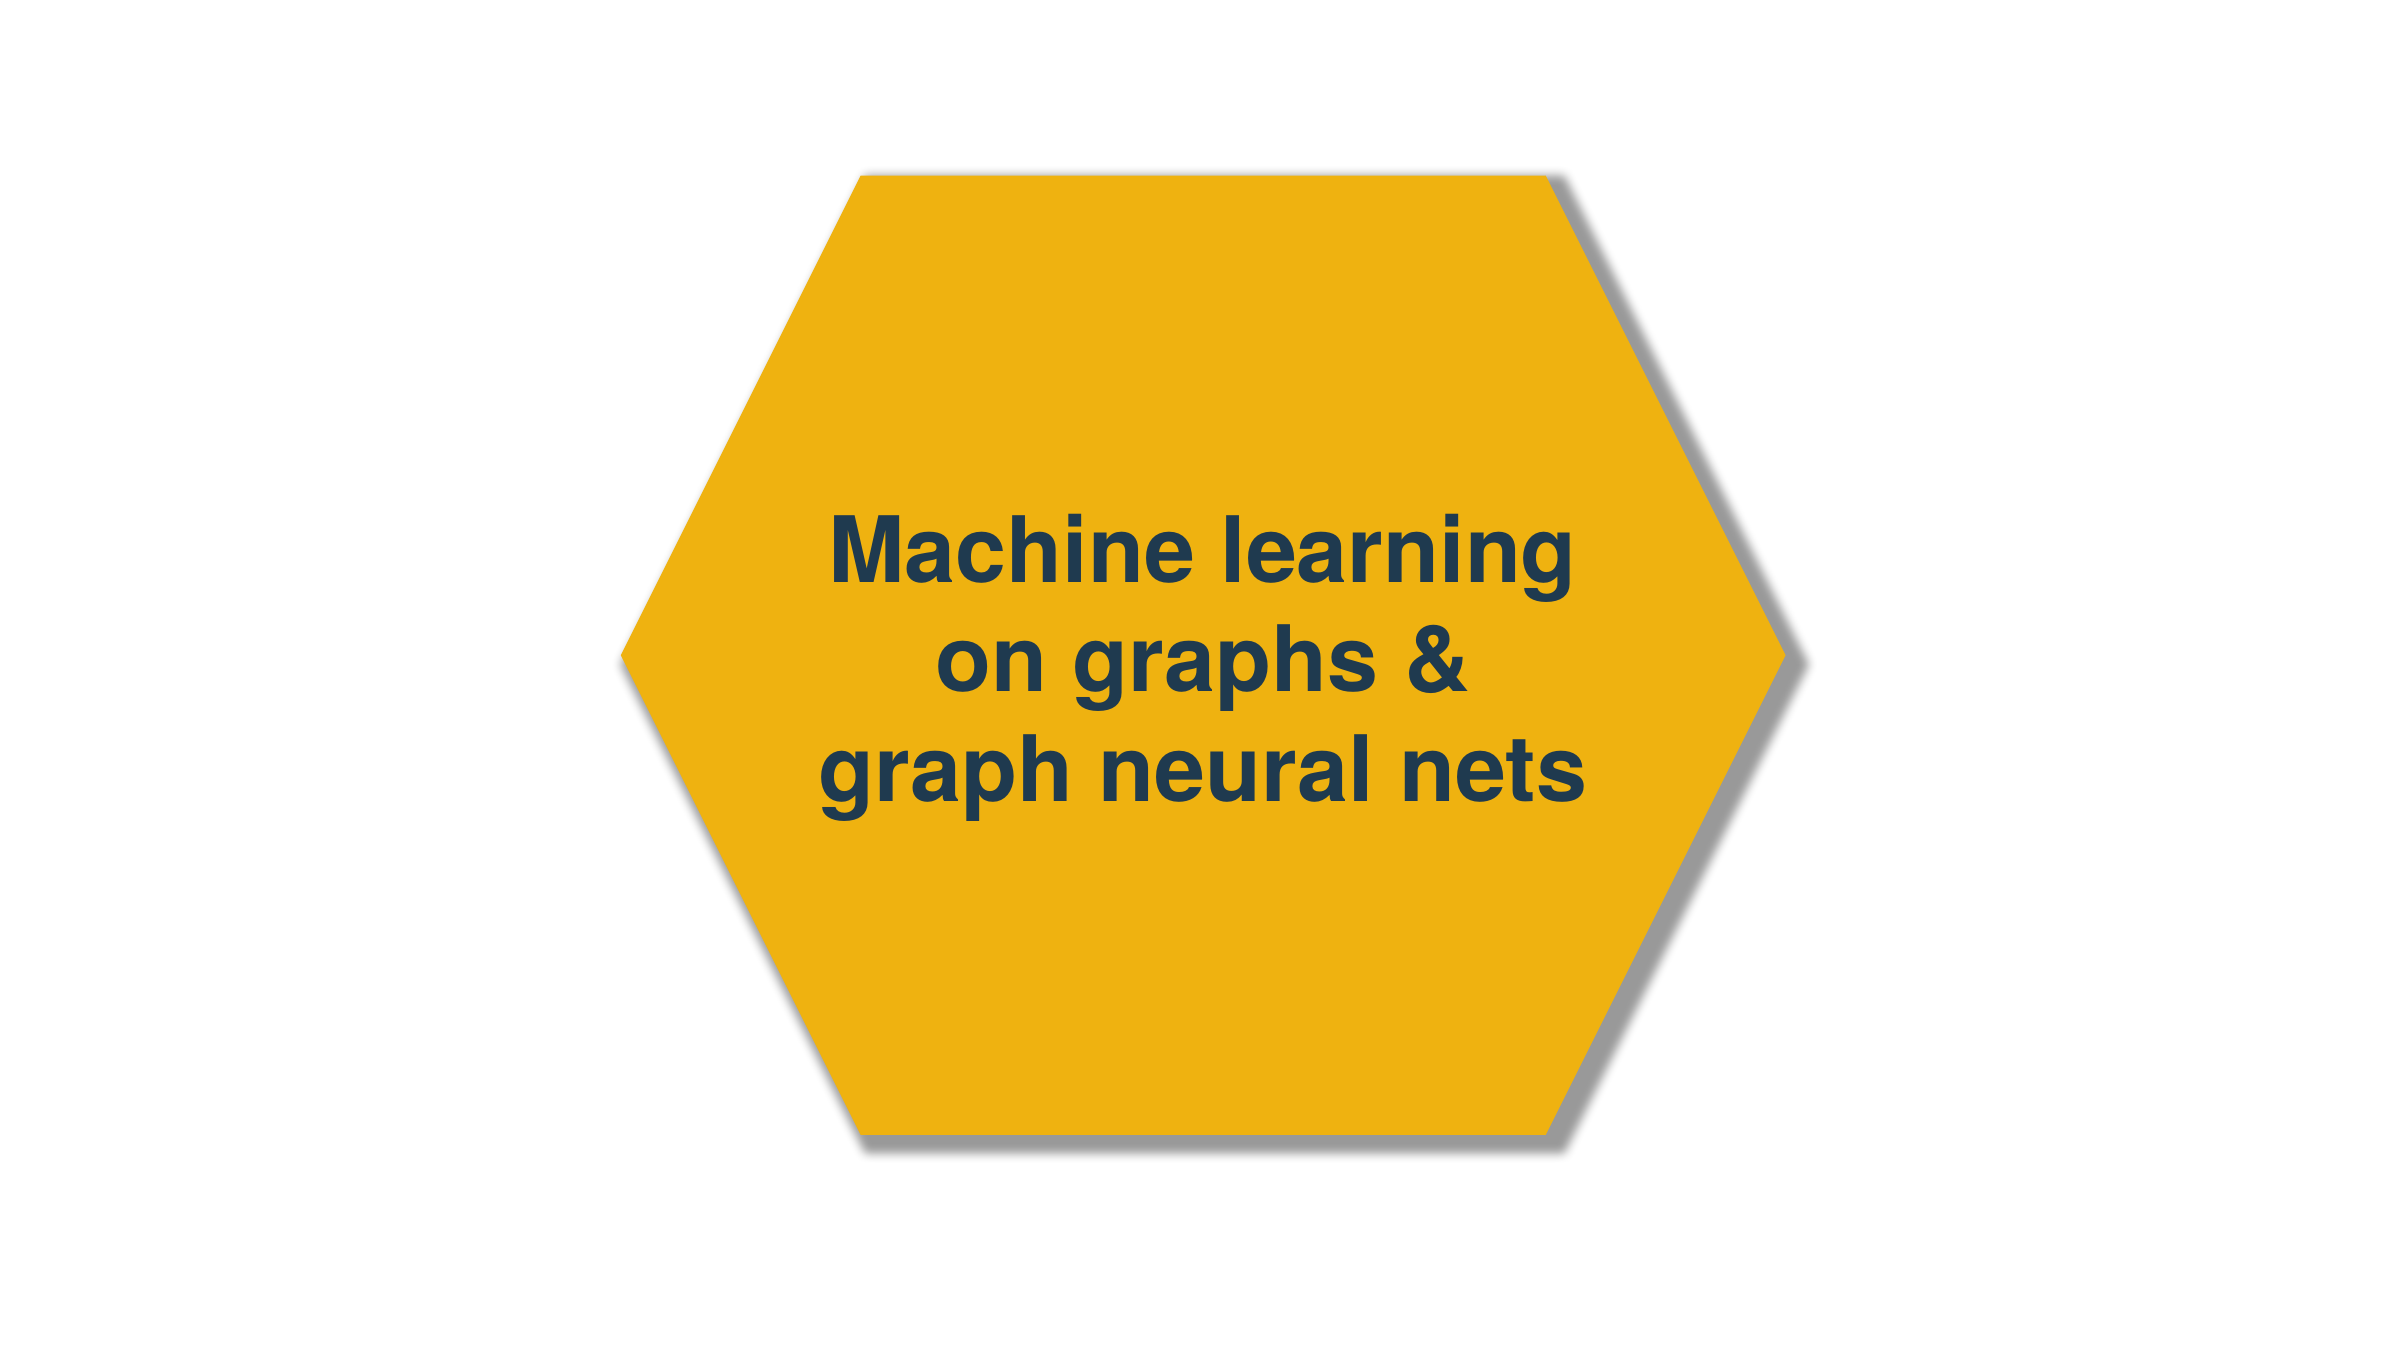

Machine learning on graphs & graph neural nets